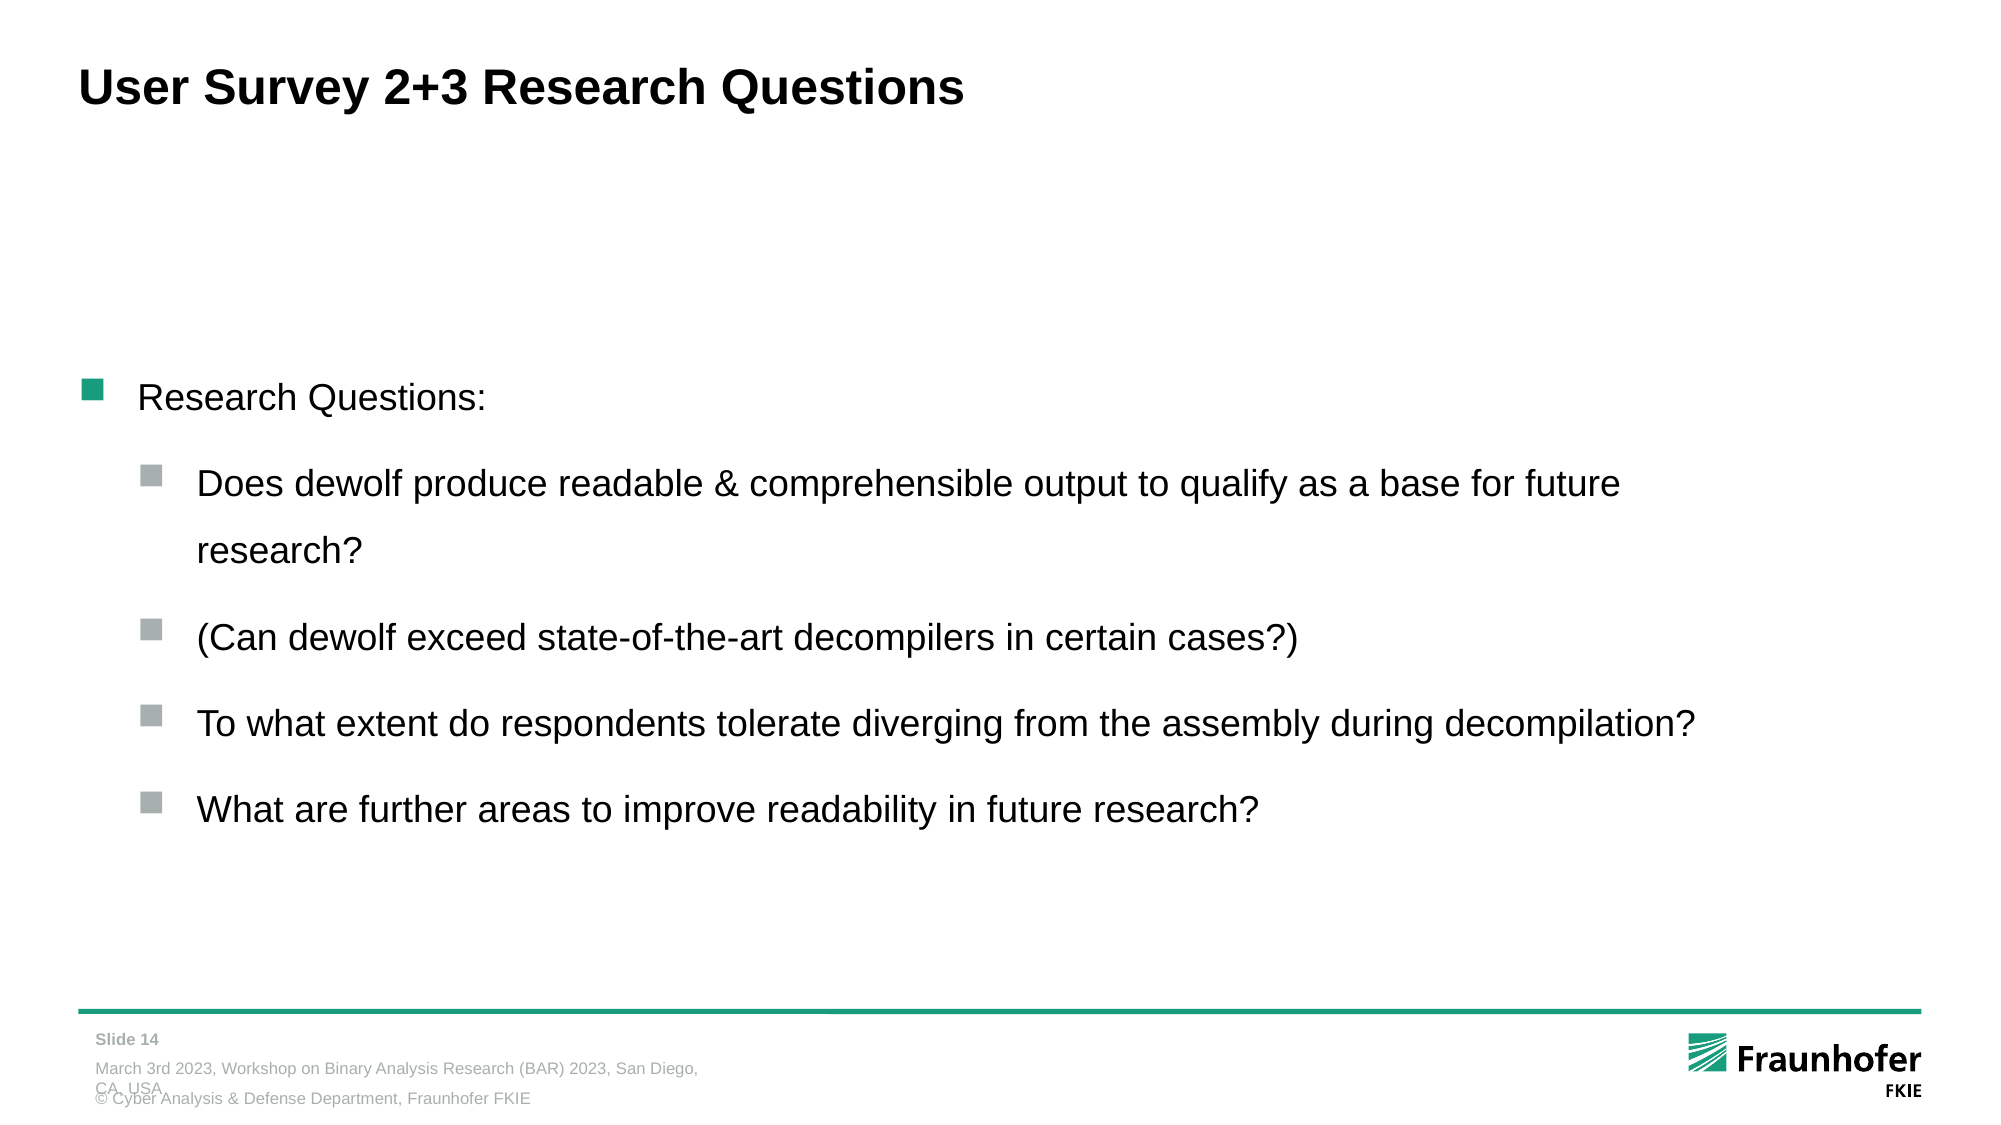

# User Survey 2+3 Research Questions
Research Questions:
Does dewolf produce readable & comprehensible output to qualify as a base for future research?
(Can dewolf exceed state-of-the-art decompilers in certain cases?)
To what extent do respondents tolerate diverging from the assembly during decompilation?
What are further areas to improve readability in future research?